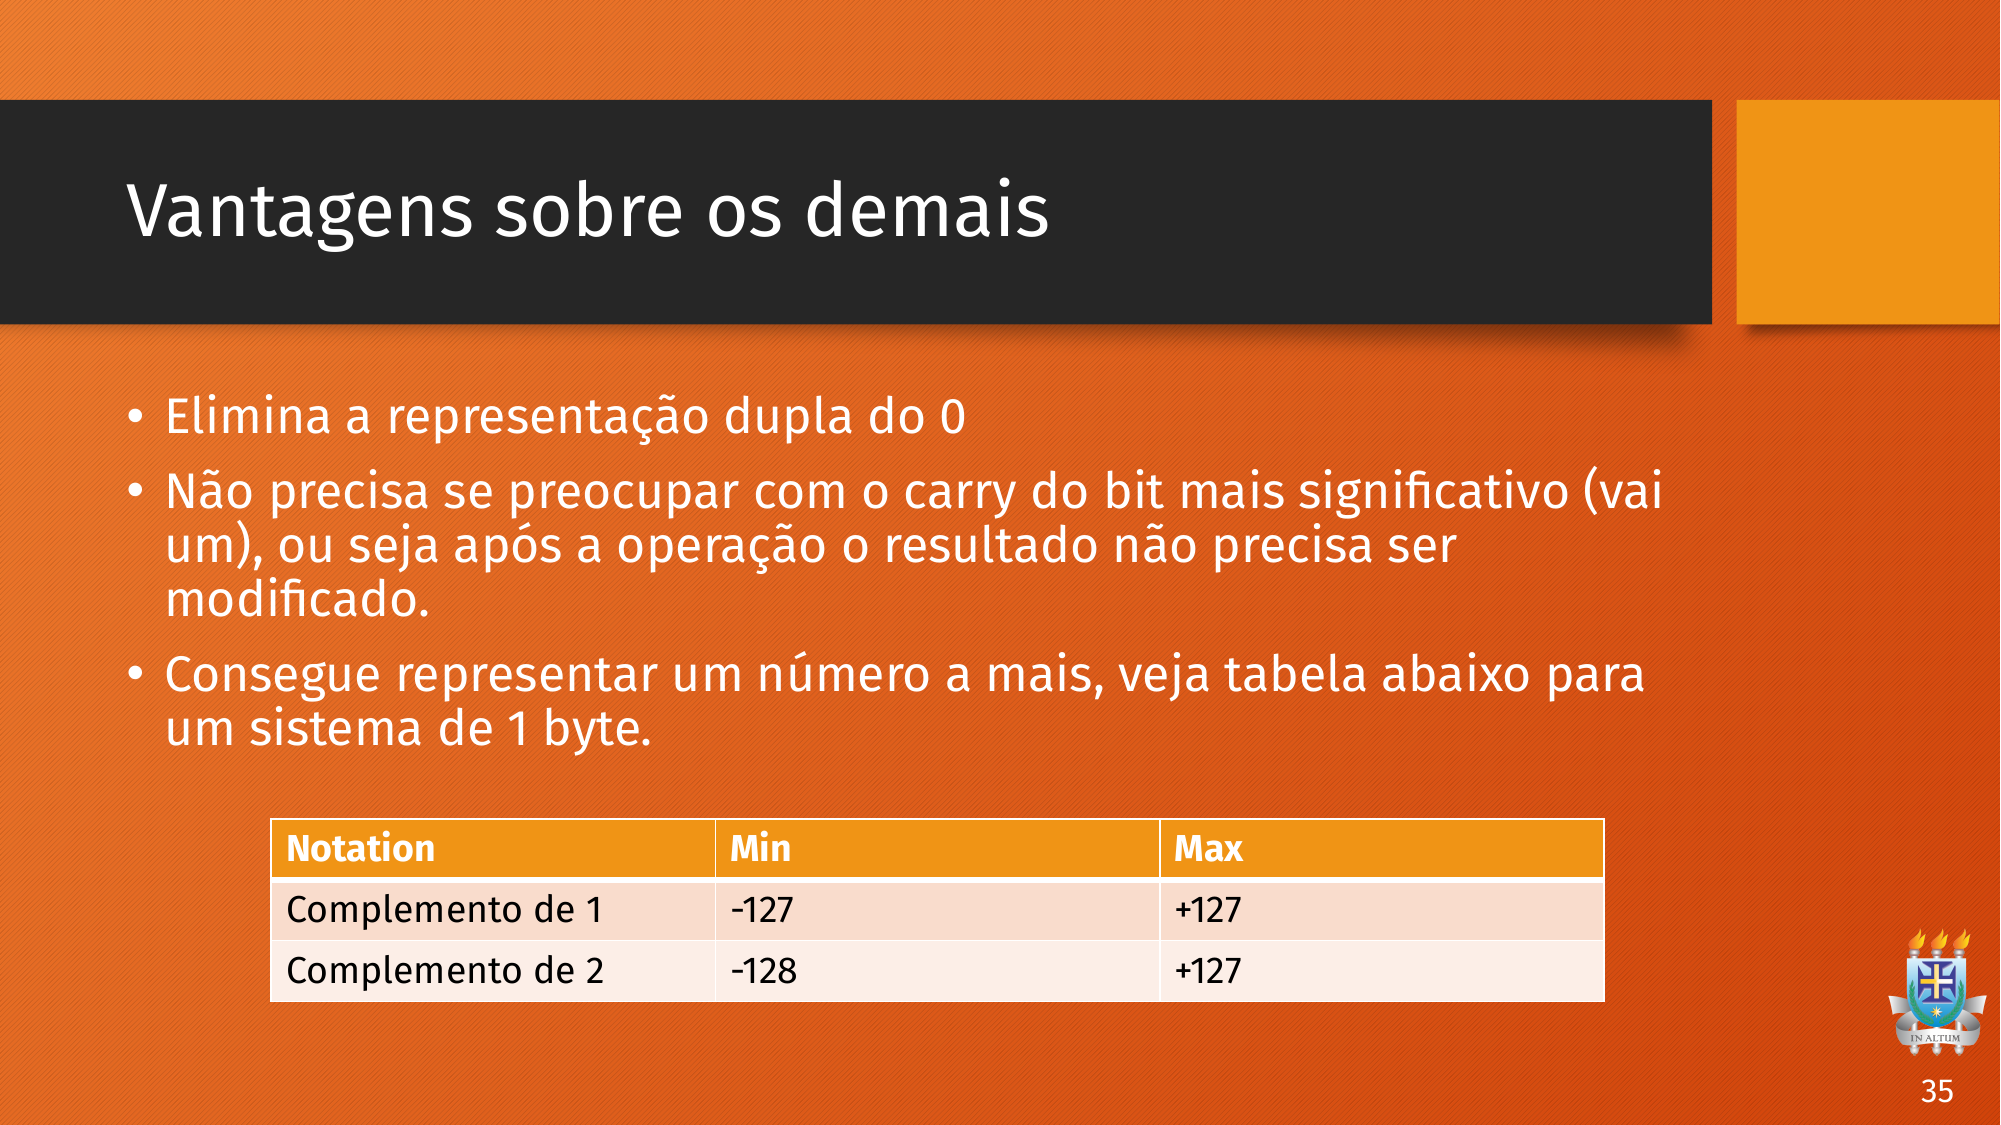

# Vantagens sobre os demais
Elimina a representação dupla do 0
Não precisa se preocupar com o carry do bit mais significativo (vai um), ou seja após a operação o resultado não precisa ser modificado.
Consegue representar um número a mais, veja tabela abaixo para um sistema de 1 byte.

| Notation | Min | Max |
| --- | --- | --- |
| Complemento de 1 | -127 | +127 |
| Complemento de 2 | -128 | +127 |
35